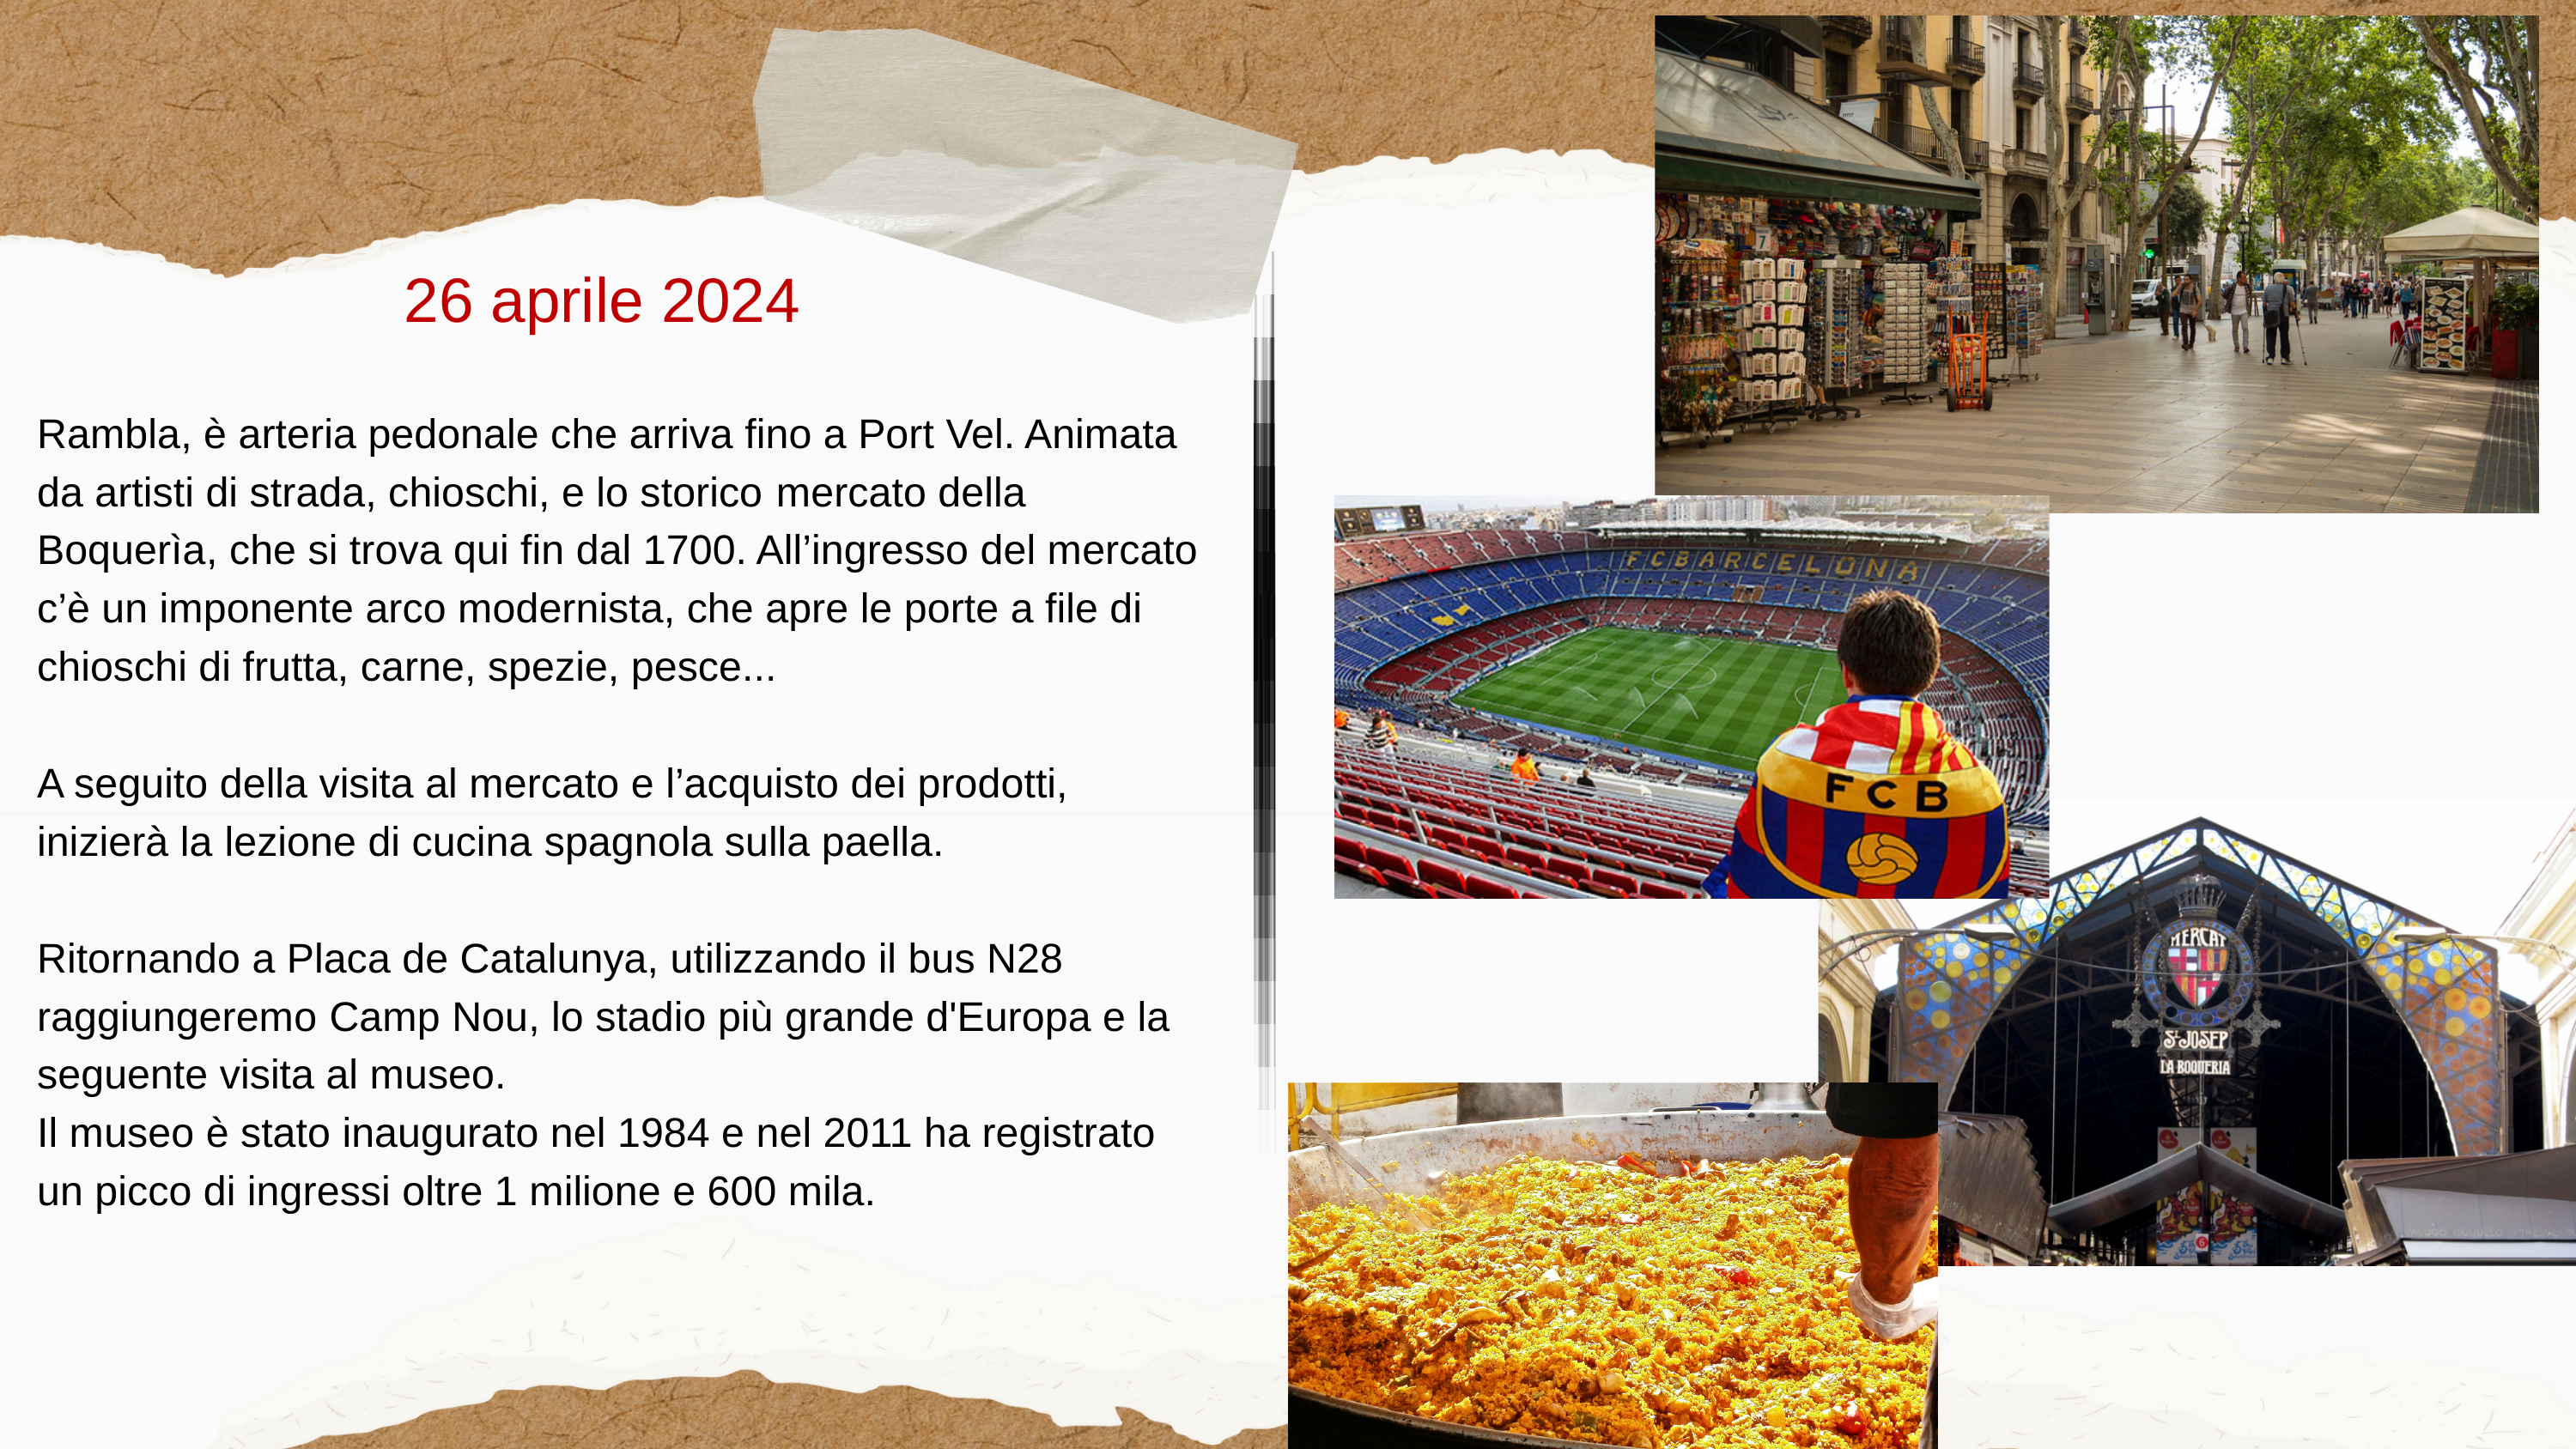

26 aprile 2024
Rambla, è arteria pedonale che arriva fino a Port Vel. Animata da artisti di strada, chioschi, e lo storico mercato della Boquerìa, che si trova qui fin dal 1700. All’ingresso del mercato c’è un imponente arco modernista, che apre le porte a file di chioschi di frutta, carne, spezie, pesce...

A seguito della visita al mercato e l’acquisto dei prodotti, inizierà la lezione di cucina spagnola sulla paella.

Ritornando a Placa de Catalunya, utilizzando il bus N28 raggiungeremo Camp Nou, lo stadio più grande d'Europa e la seguente visita al museo.
Il museo è stato inaugurato nel 1984 e nel 2011 ha registrato un picco di ingressi oltre 1 milione e 600 mila.